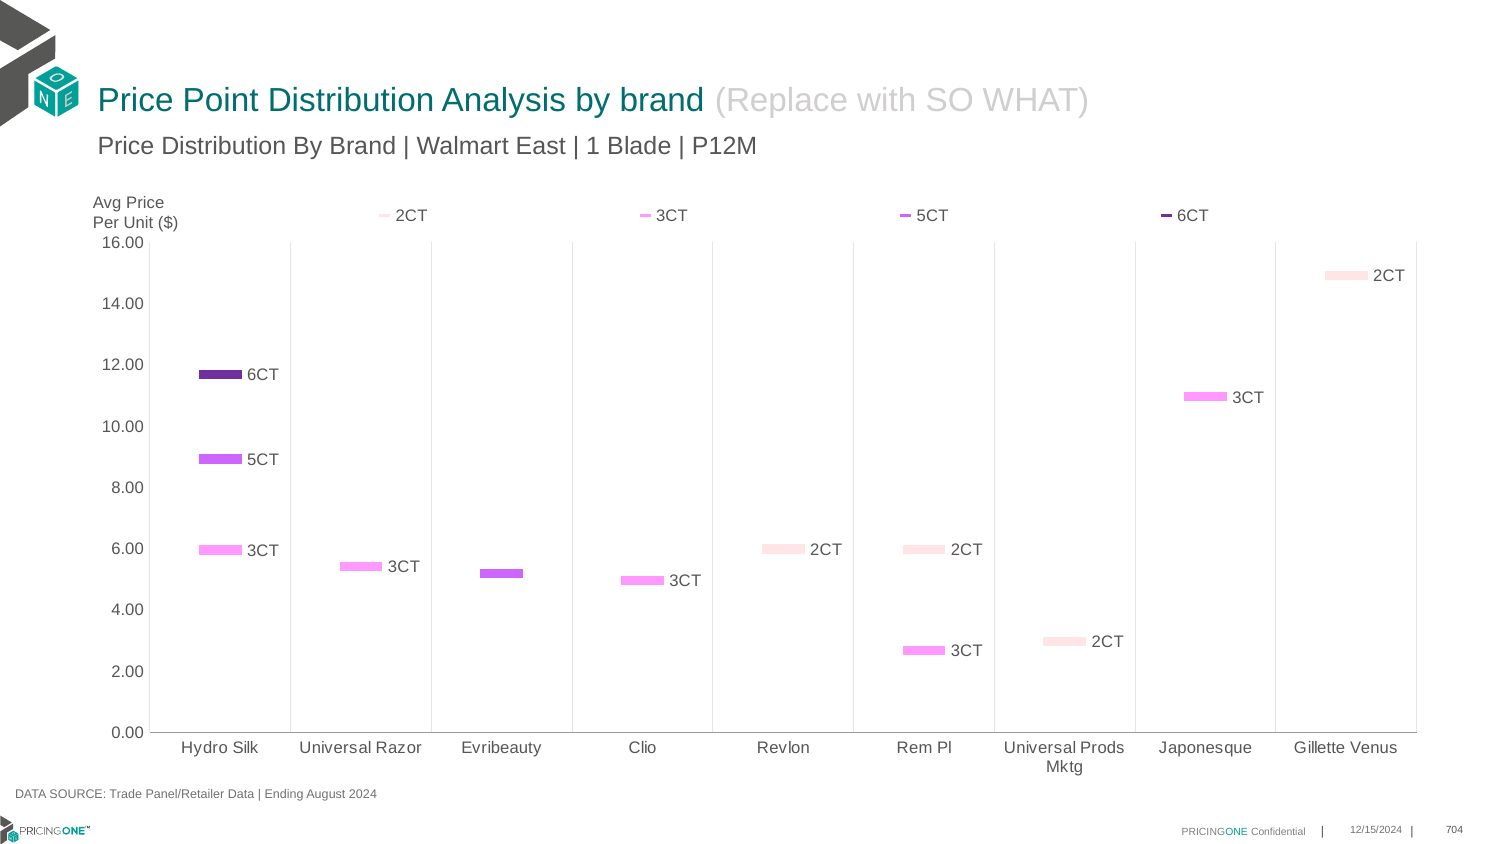

# Price Point Distribution Analysis by brand (Replace with SO WHAT)
Price Distribution By Brand | Walmart East | 1 Blade | P12M

### Chart

| Category | 2CT | 3CT | 5CT | 6CT |
|---|---|---|---|---|
| Hydro Silk | None | 5.939612027414264 | 8.91371194678946 | 11.678233438485805 |
| Universal Razor | None | 5.397102717569658 | None | None |
| Evribeauty | None | None | 5.179453976475666 | None |
| Clio | None | 4.9571810785324235 | None | None |
| Revlon | 5.979709070693969 | None | None | None |
| Rem Pl | 5.957965806381357 | 2.6698069203369705 | None | None |
| Universal Prods Mktg | 2.9618935865068923 | None | None | None |
| Japonesque | None | 10.942498315850255 | None | None |
| Gillette Venus | 14.89834610730133 | None | None | None |
Avg Price
Per Unit ($)
DATA SOURCE: Trade Panel/Retailer Data | Ending August 2024
12/15/2024
704